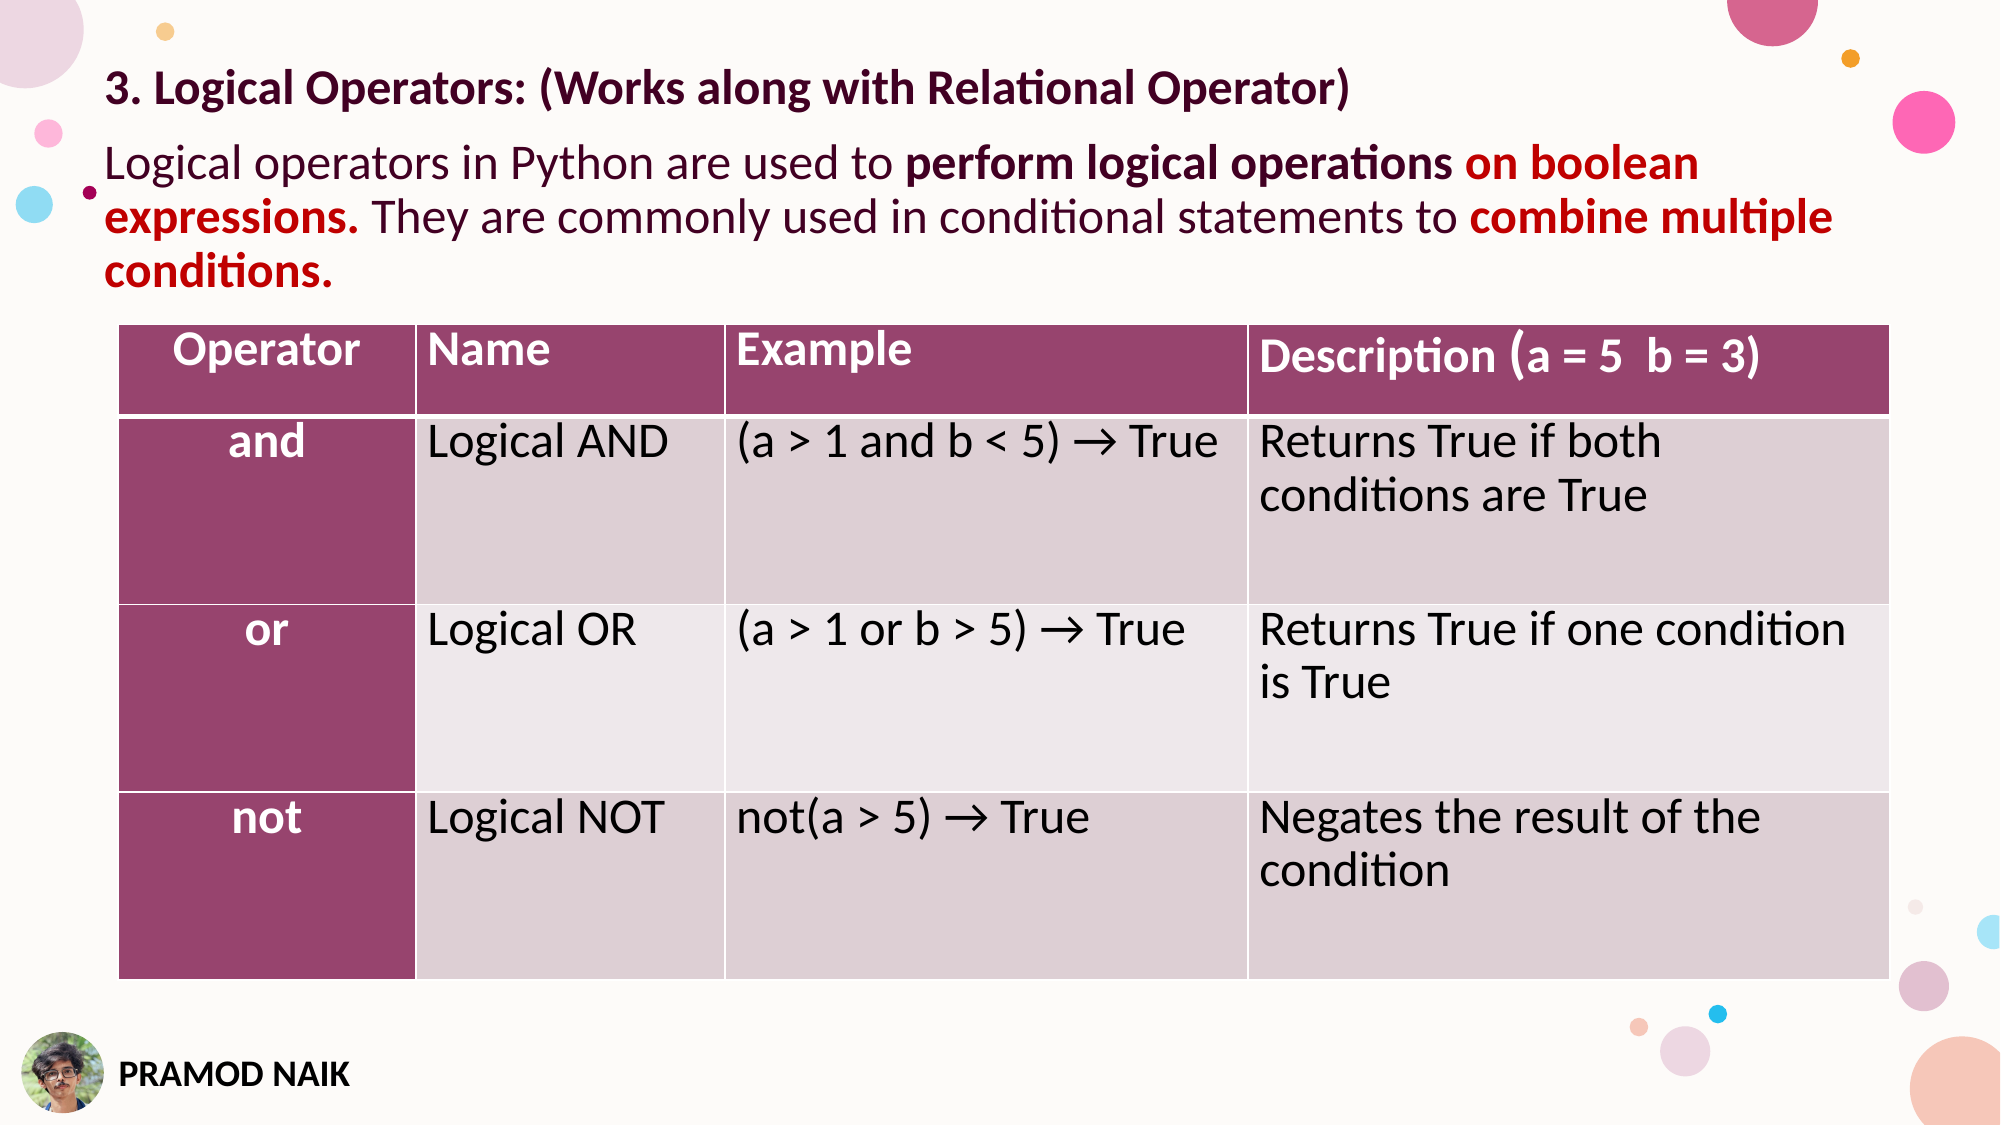

3. Logical Operators: (Works along with Relational Operator)
Logical operators in Python are used to perform logical operations on boolean expressions. They are commonly used in conditional statements to combine multiple conditions.
| Operator | Name | Example | Description (a = 5 b = 3) |
| --- | --- | --- | --- |
| and | Logical AND | (a > 1 and b < 5) → True | Returns True if both conditions are True |
| or | Logical OR | (a > 1 or b > 5) → True | Returns True if one condition is True |
| not | Logical NOT | not(a > 5) → True | Negates the result of the condition |